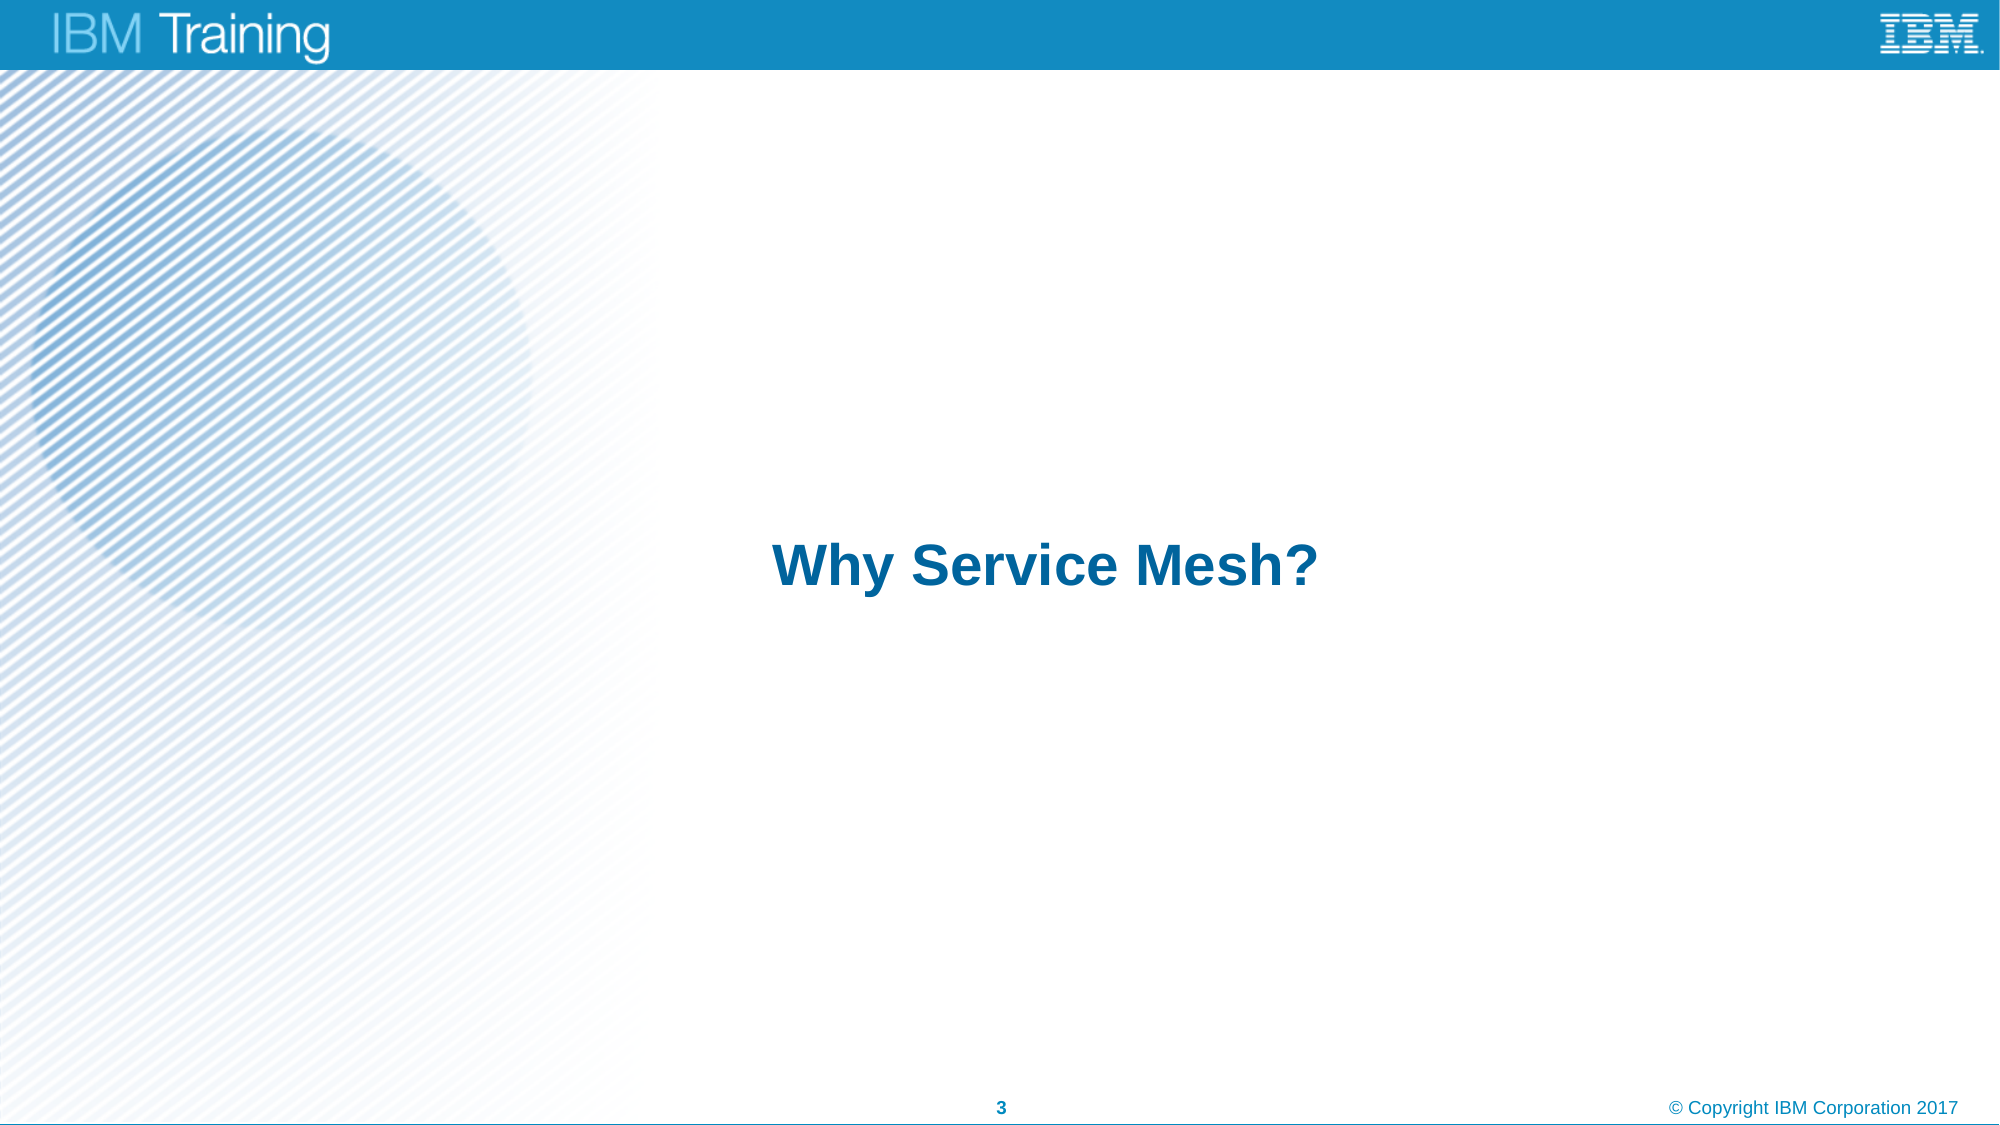

# Why Service Mesh?
3
© Copyright IBM Corporation 2017